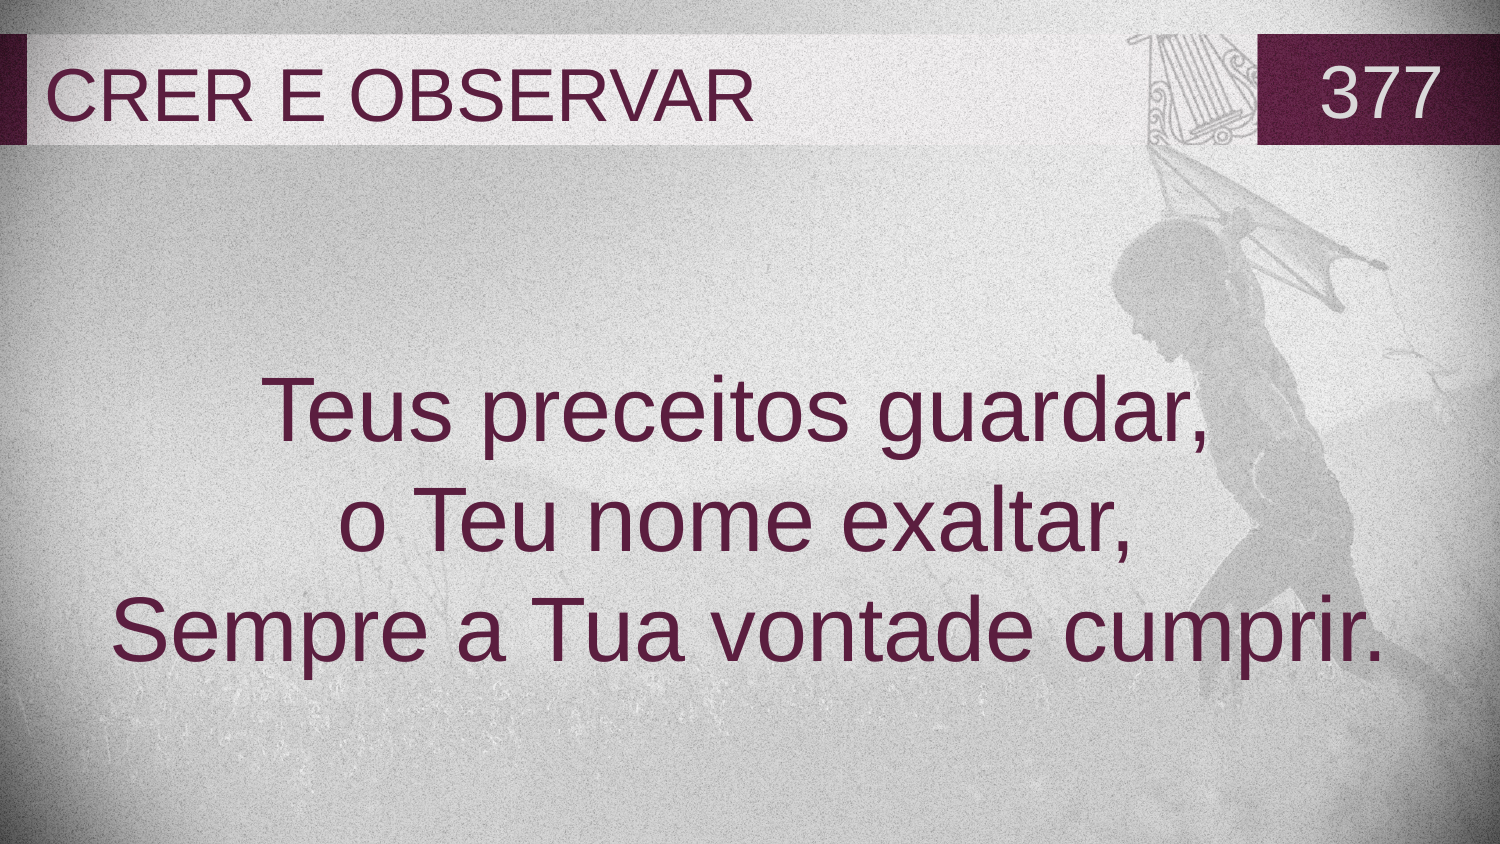

# CRER E OBSERVAR
377
Teus preceitos guardar,
o Teu nome exaltar,
Sempre a Tua vontade cumprir.